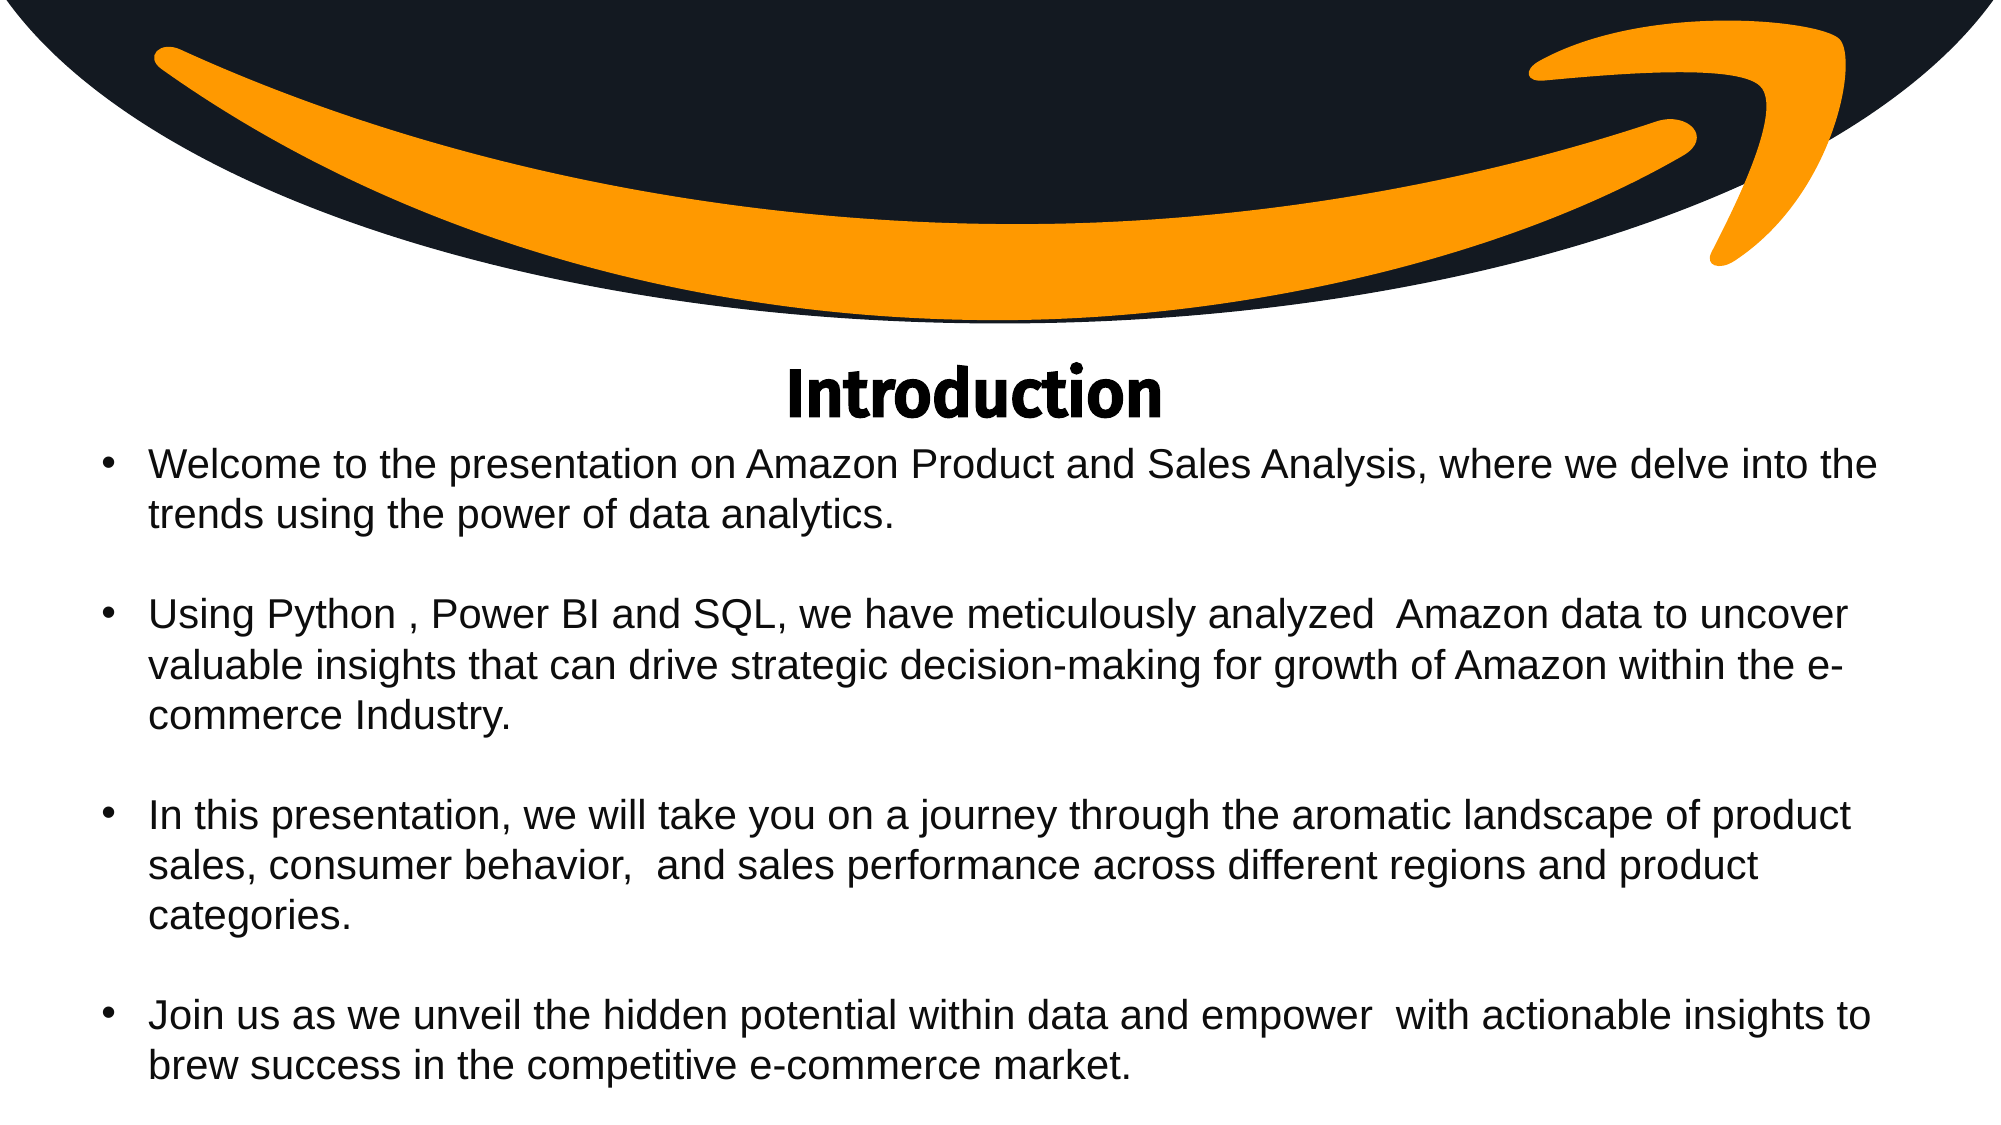

Introduction
Welcome to the presentation on Amazon Product and Sales Analysis, where we delve into the  trends using the power of data analytics.

Using Python , Power BI and SQL, we have meticulously analyzed  Amazon data to uncover valuable insights that can drive strategic decision-making for growth of Amazon within the e-commerce Industry.

In this presentation, we will take you on a journey through the aromatic landscape of product  sales, consumer behavior,  and sales performance across different regions and product categories.

Join us as we unveil the hidden potential within data and empower  with actionable insights to brew success in the competitive e-commerce market.